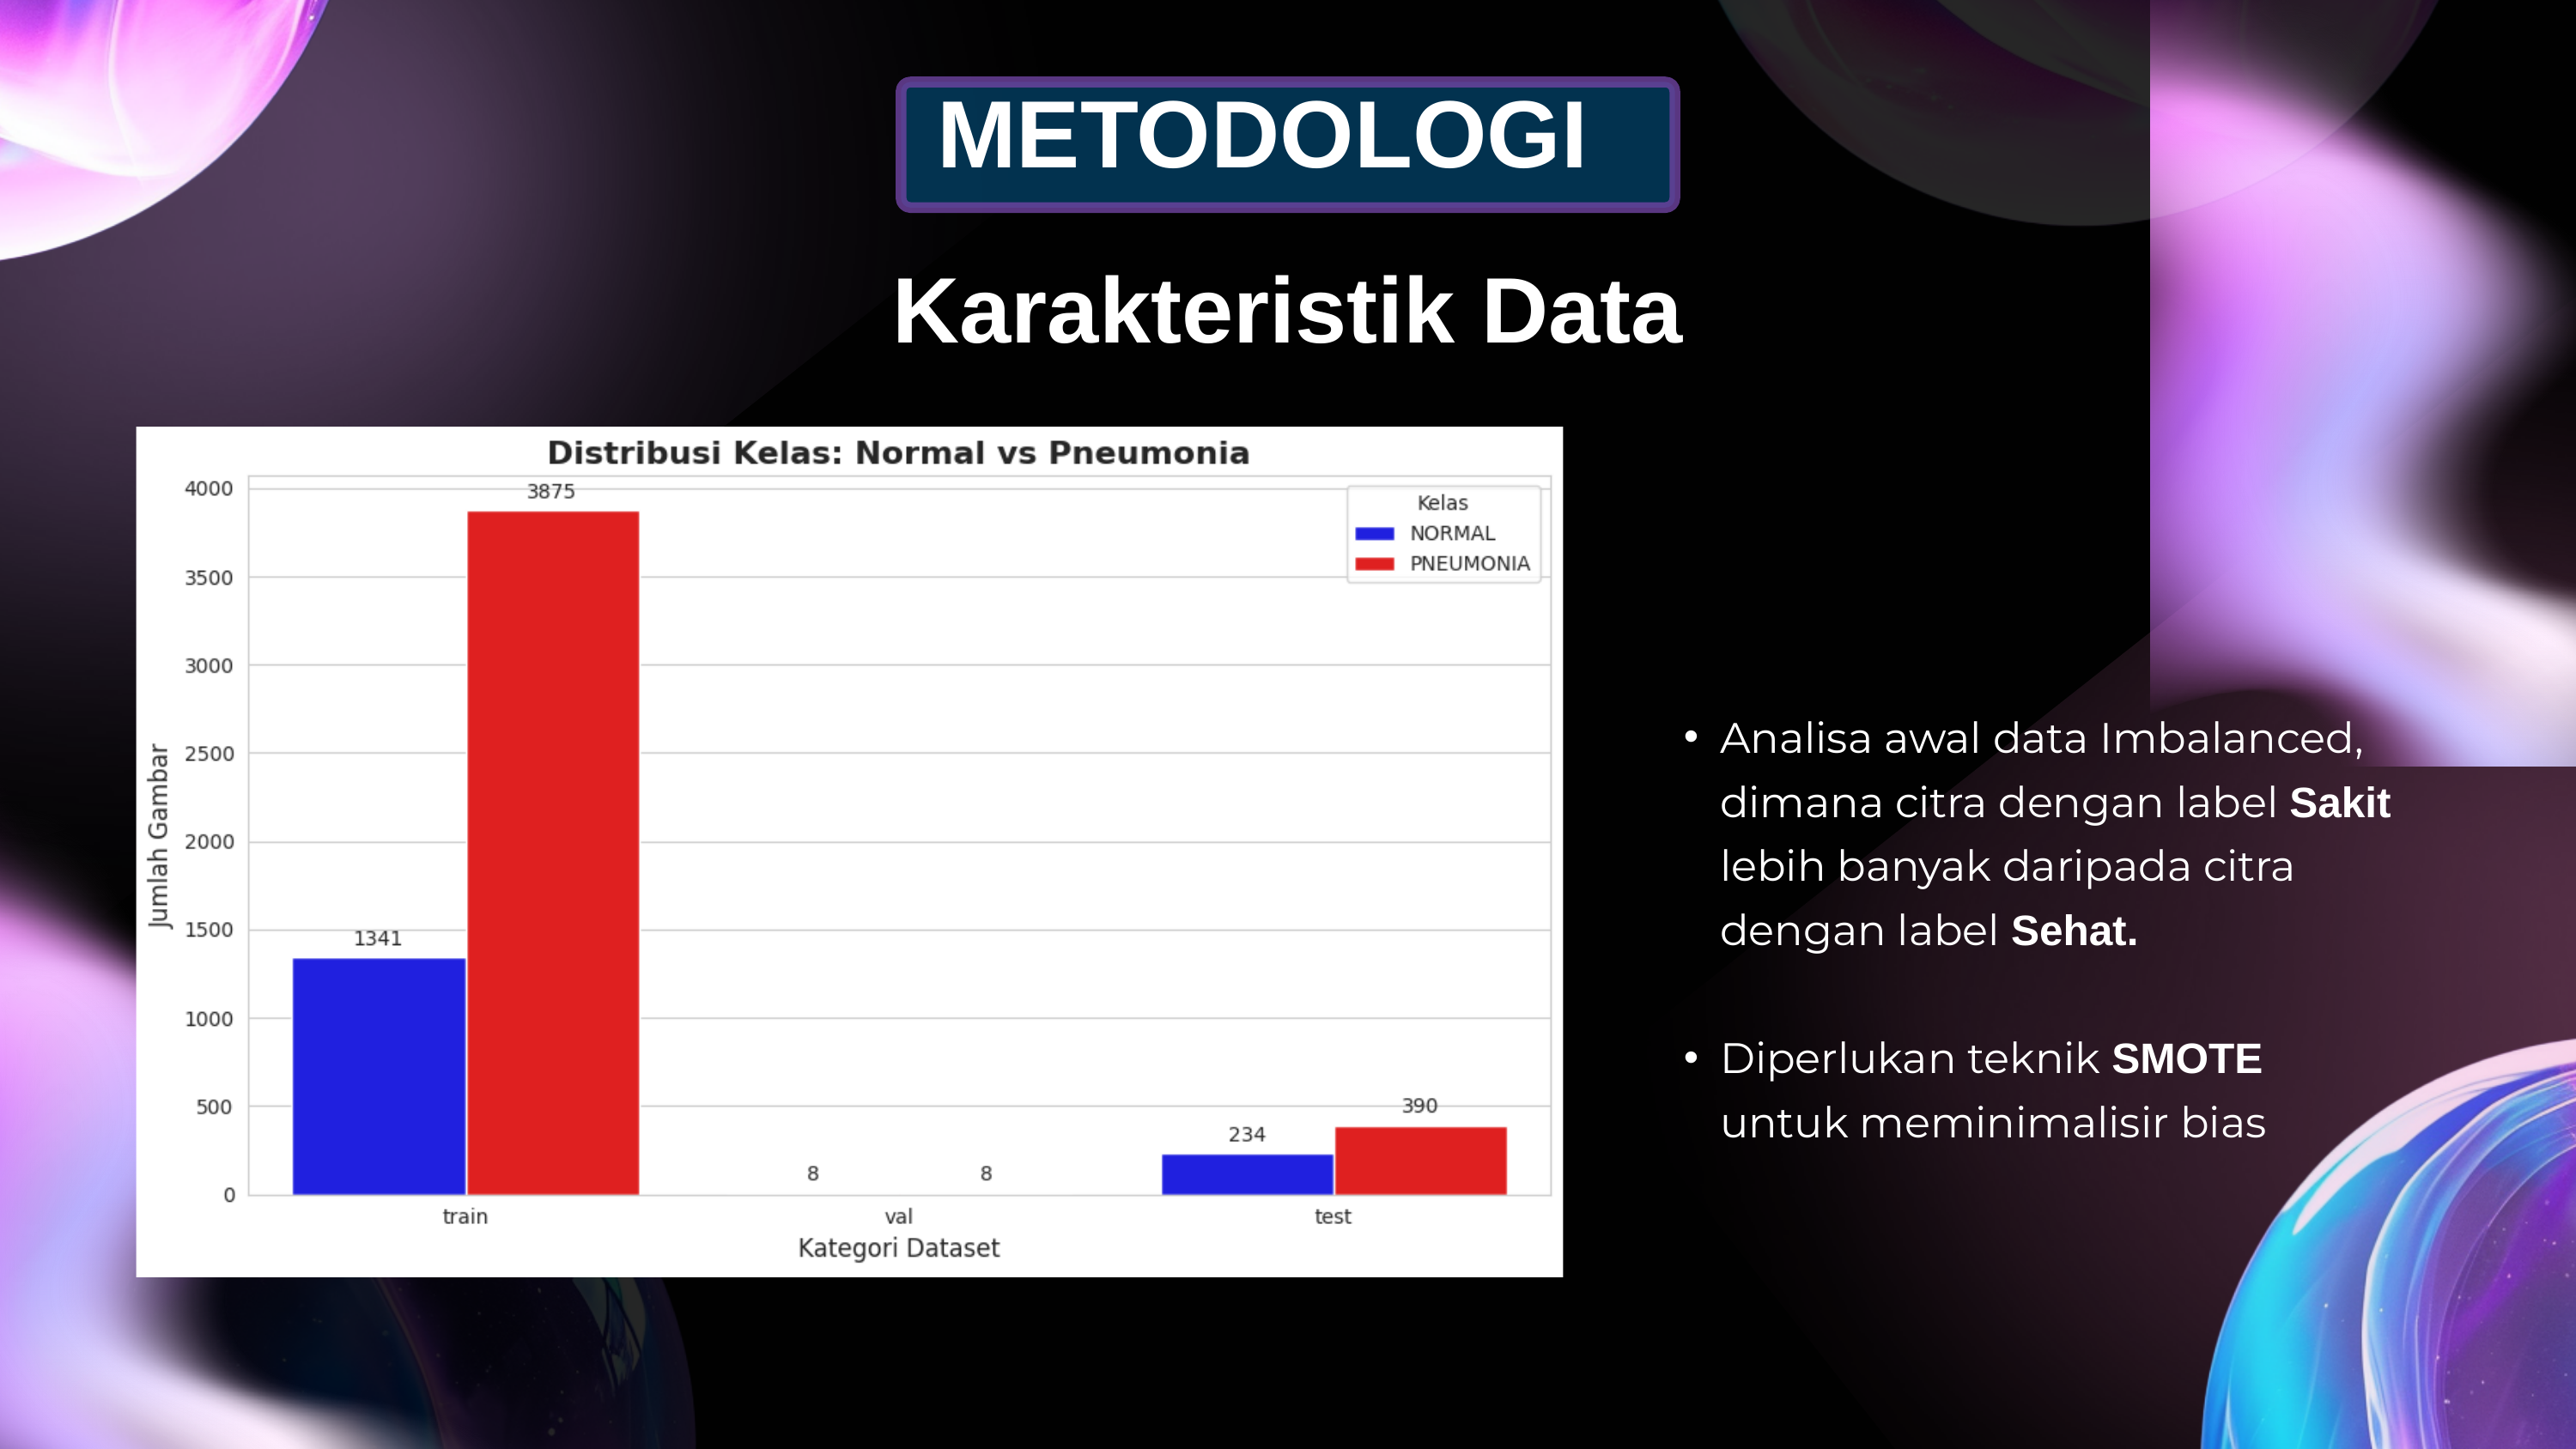

METODOLOGI
Karakteristik Data

Analisa awal data Imbalanced, dimana citra dengan label Sakit lebih banyak daripada citra dengan label Sehat.

Diperlukan teknik SMOTE untuk meminimalisir bias